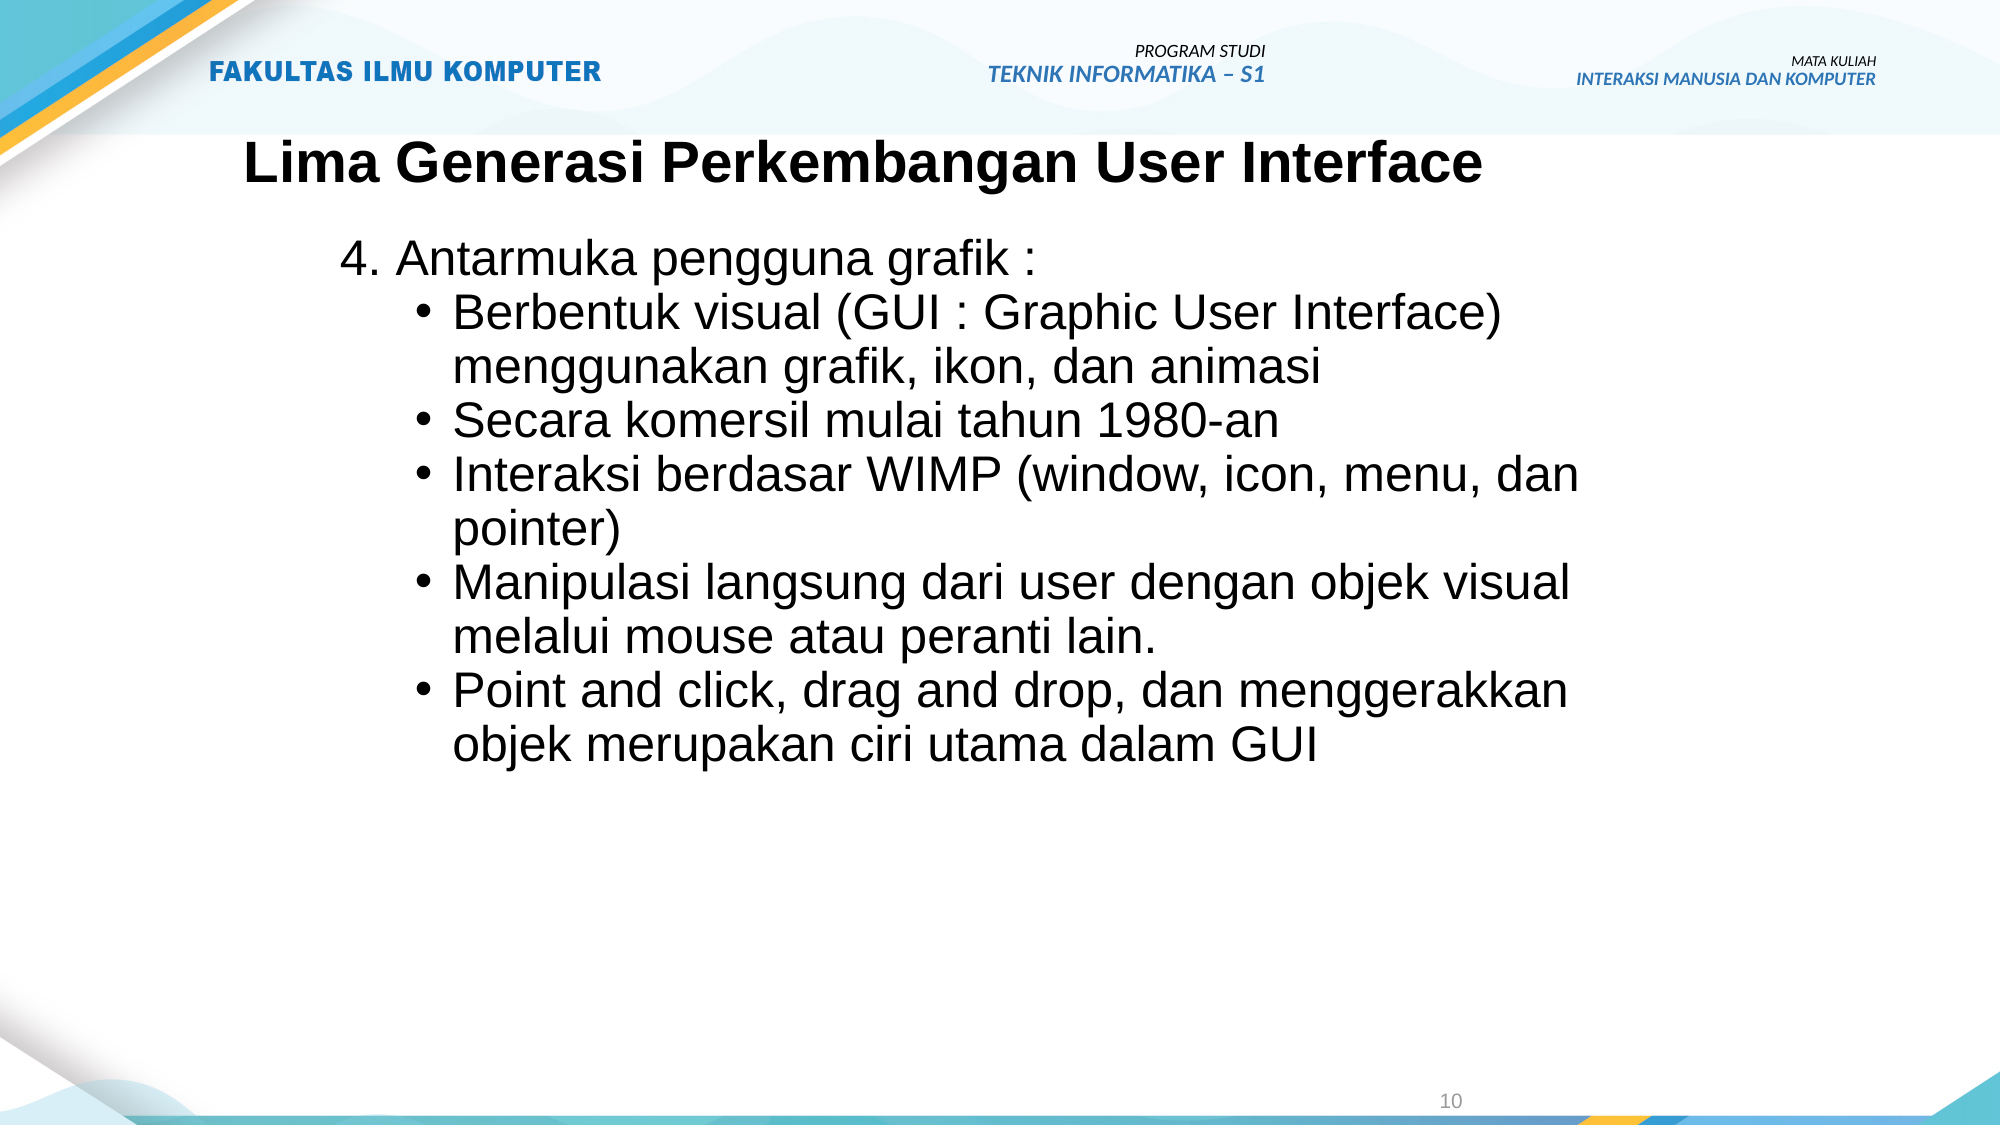

PROGRAM STUDI
TEKNIK INFORMATIKA – S1
MATA KULIAH
INTERAKSI MANUSIA DAN KOMPUTER
Lima Generasi Perkembangan User Interface
4. Antarmuka pengguna grafik :
Berbentuk visual (GUI : Graphic User Interface) menggunakan grafik, ikon, dan animasi
Secara komersil mulai tahun 1980-an
Interaksi berdasar WIMP (window, icon, menu, dan pointer)
Manipulasi langsung dari user dengan objek visual melalui mouse atau peranti lain.
Point and click, drag and drop, dan menggerakkan objek merupakan ciri utama dalam GUI
10